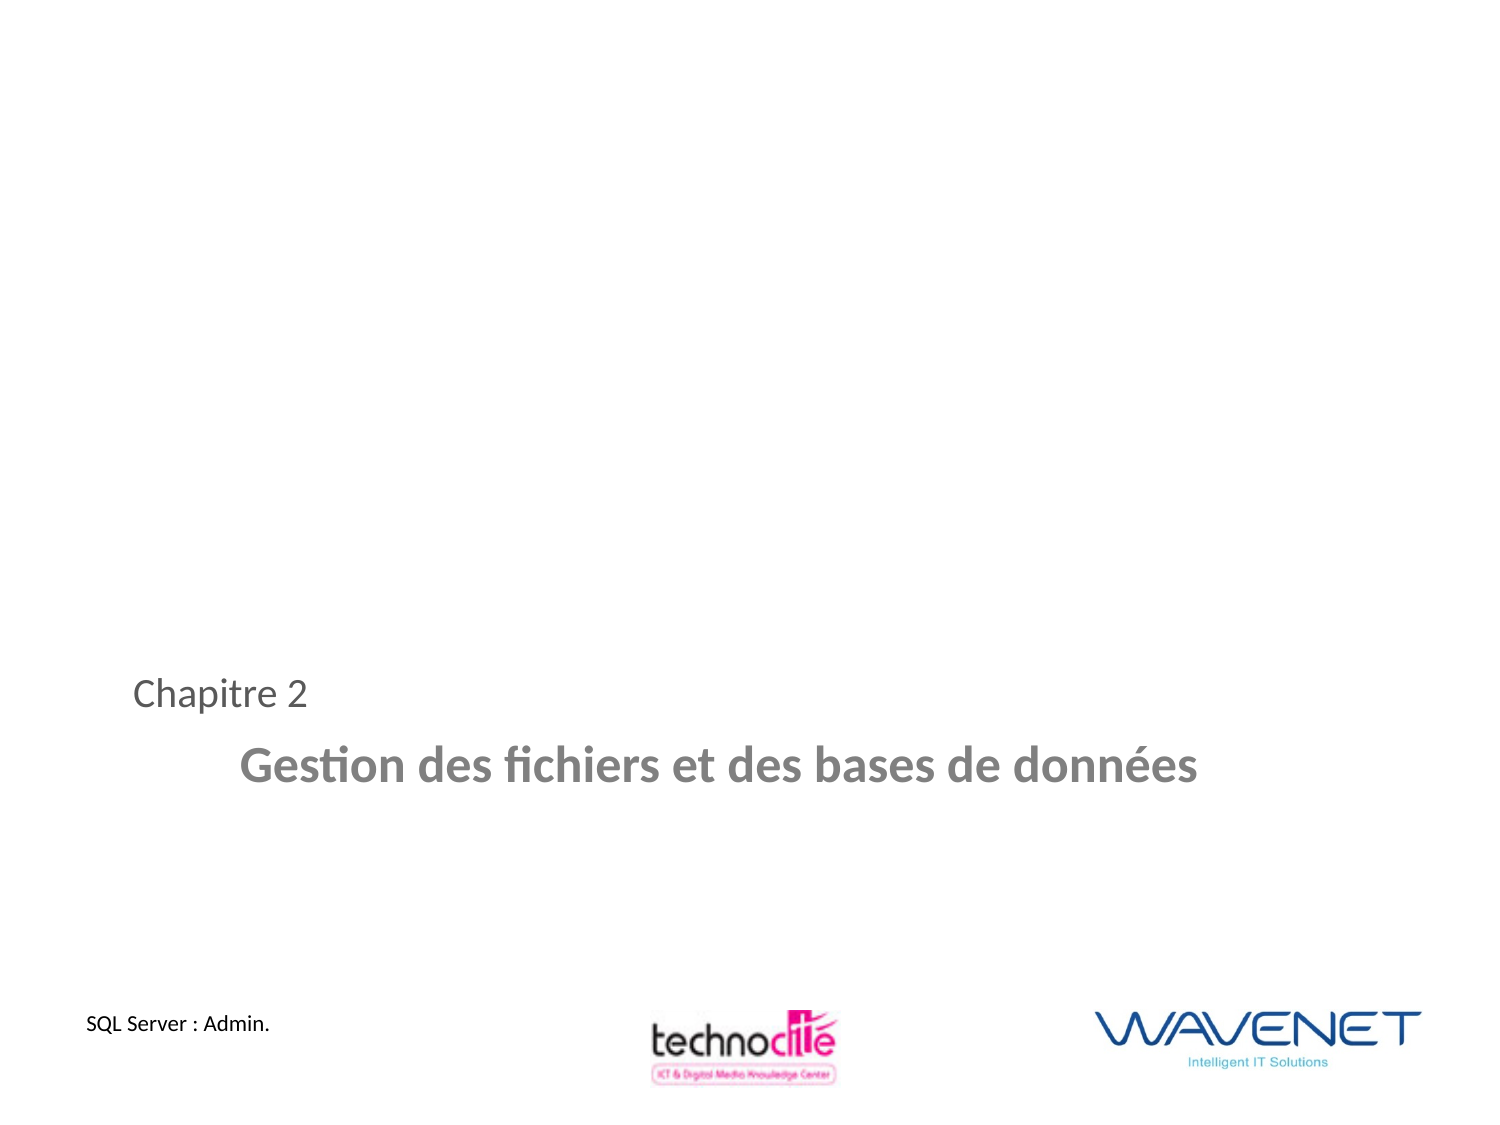

Chapitre 2
Gestion des fichiers et des bases de données
SQL Server : Admin.